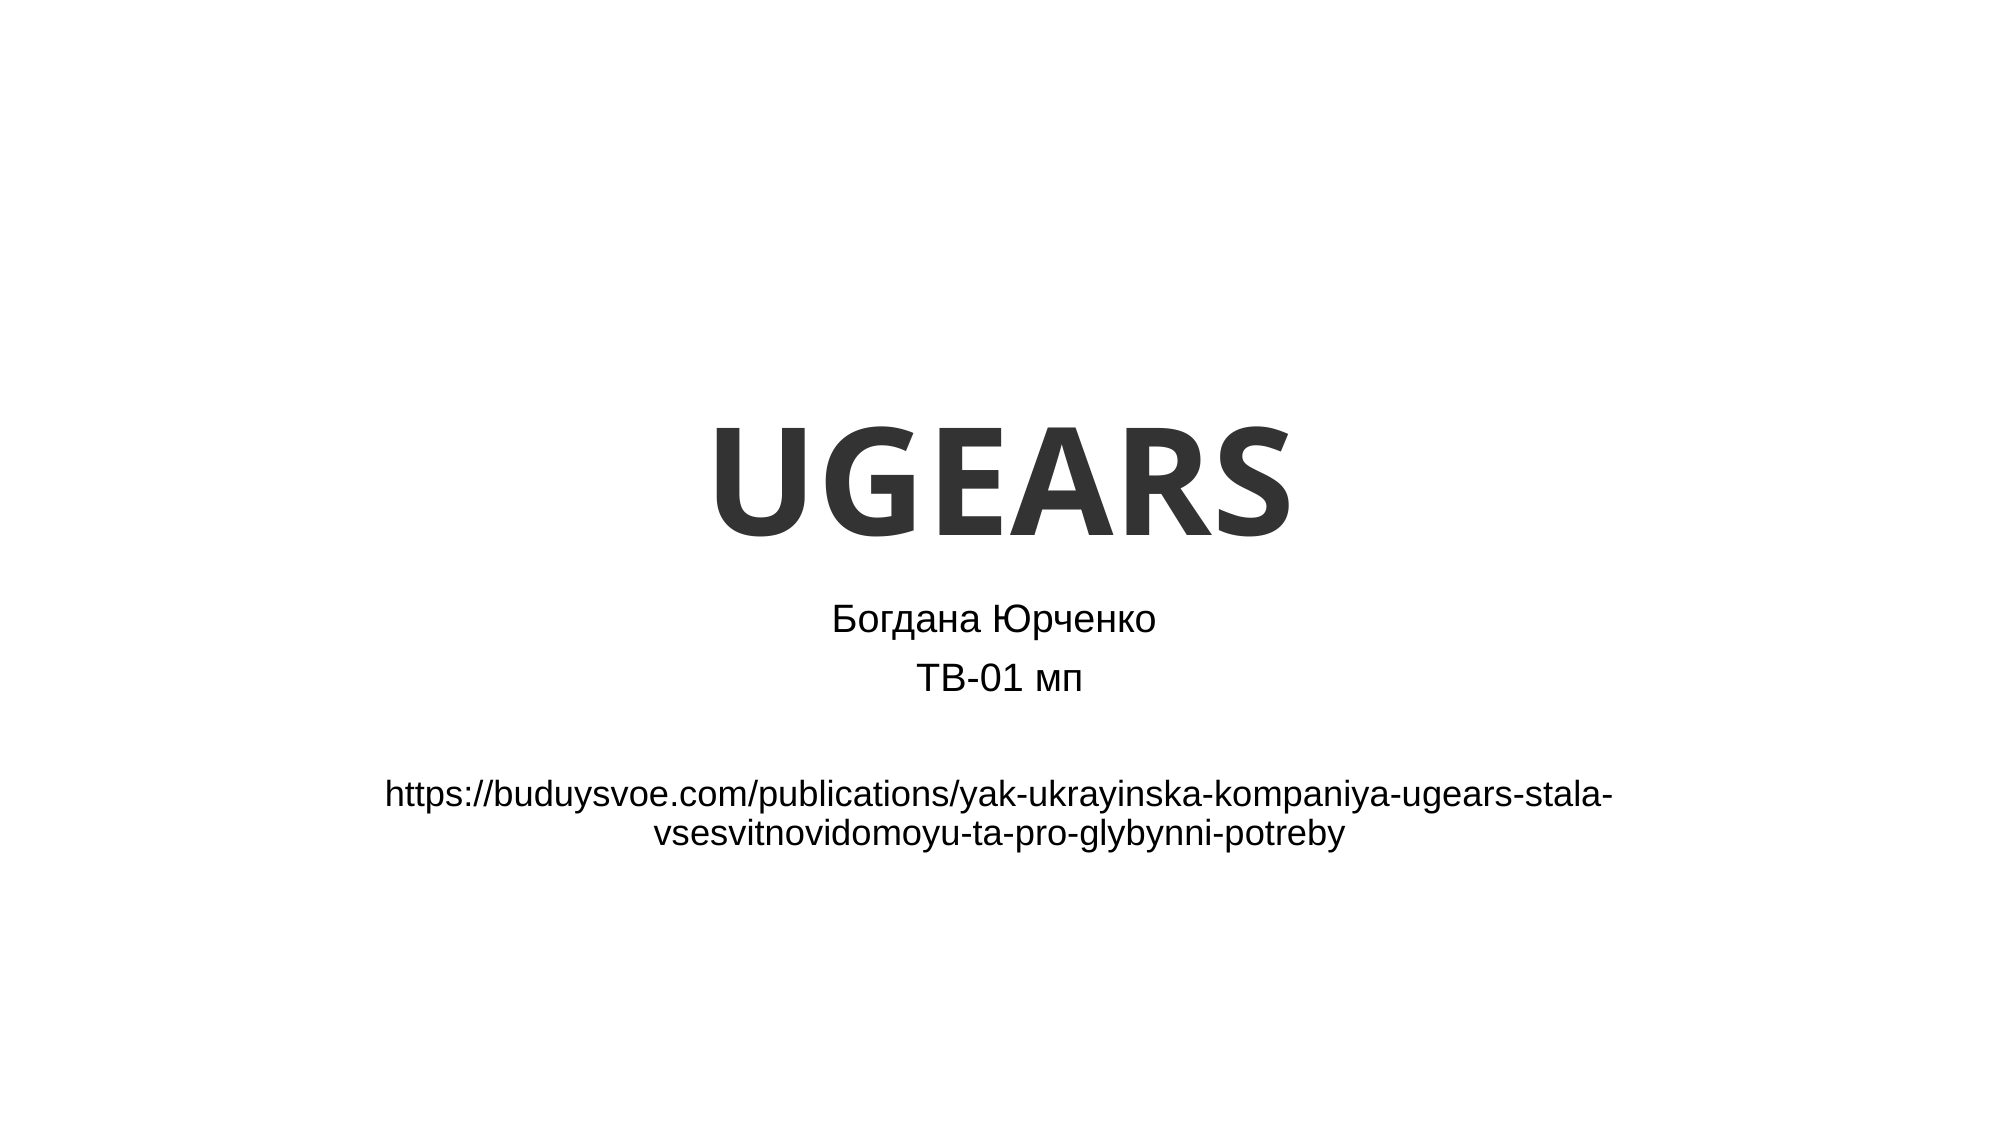

# UGEARS
Богдана Юрченко
ТВ-01 мп

https://buduysvoe.com/publications/yak-ukrayinska-kompaniya-ugears-stala-vsesvitnovidomoyu-ta-pro-glybynni-potreby